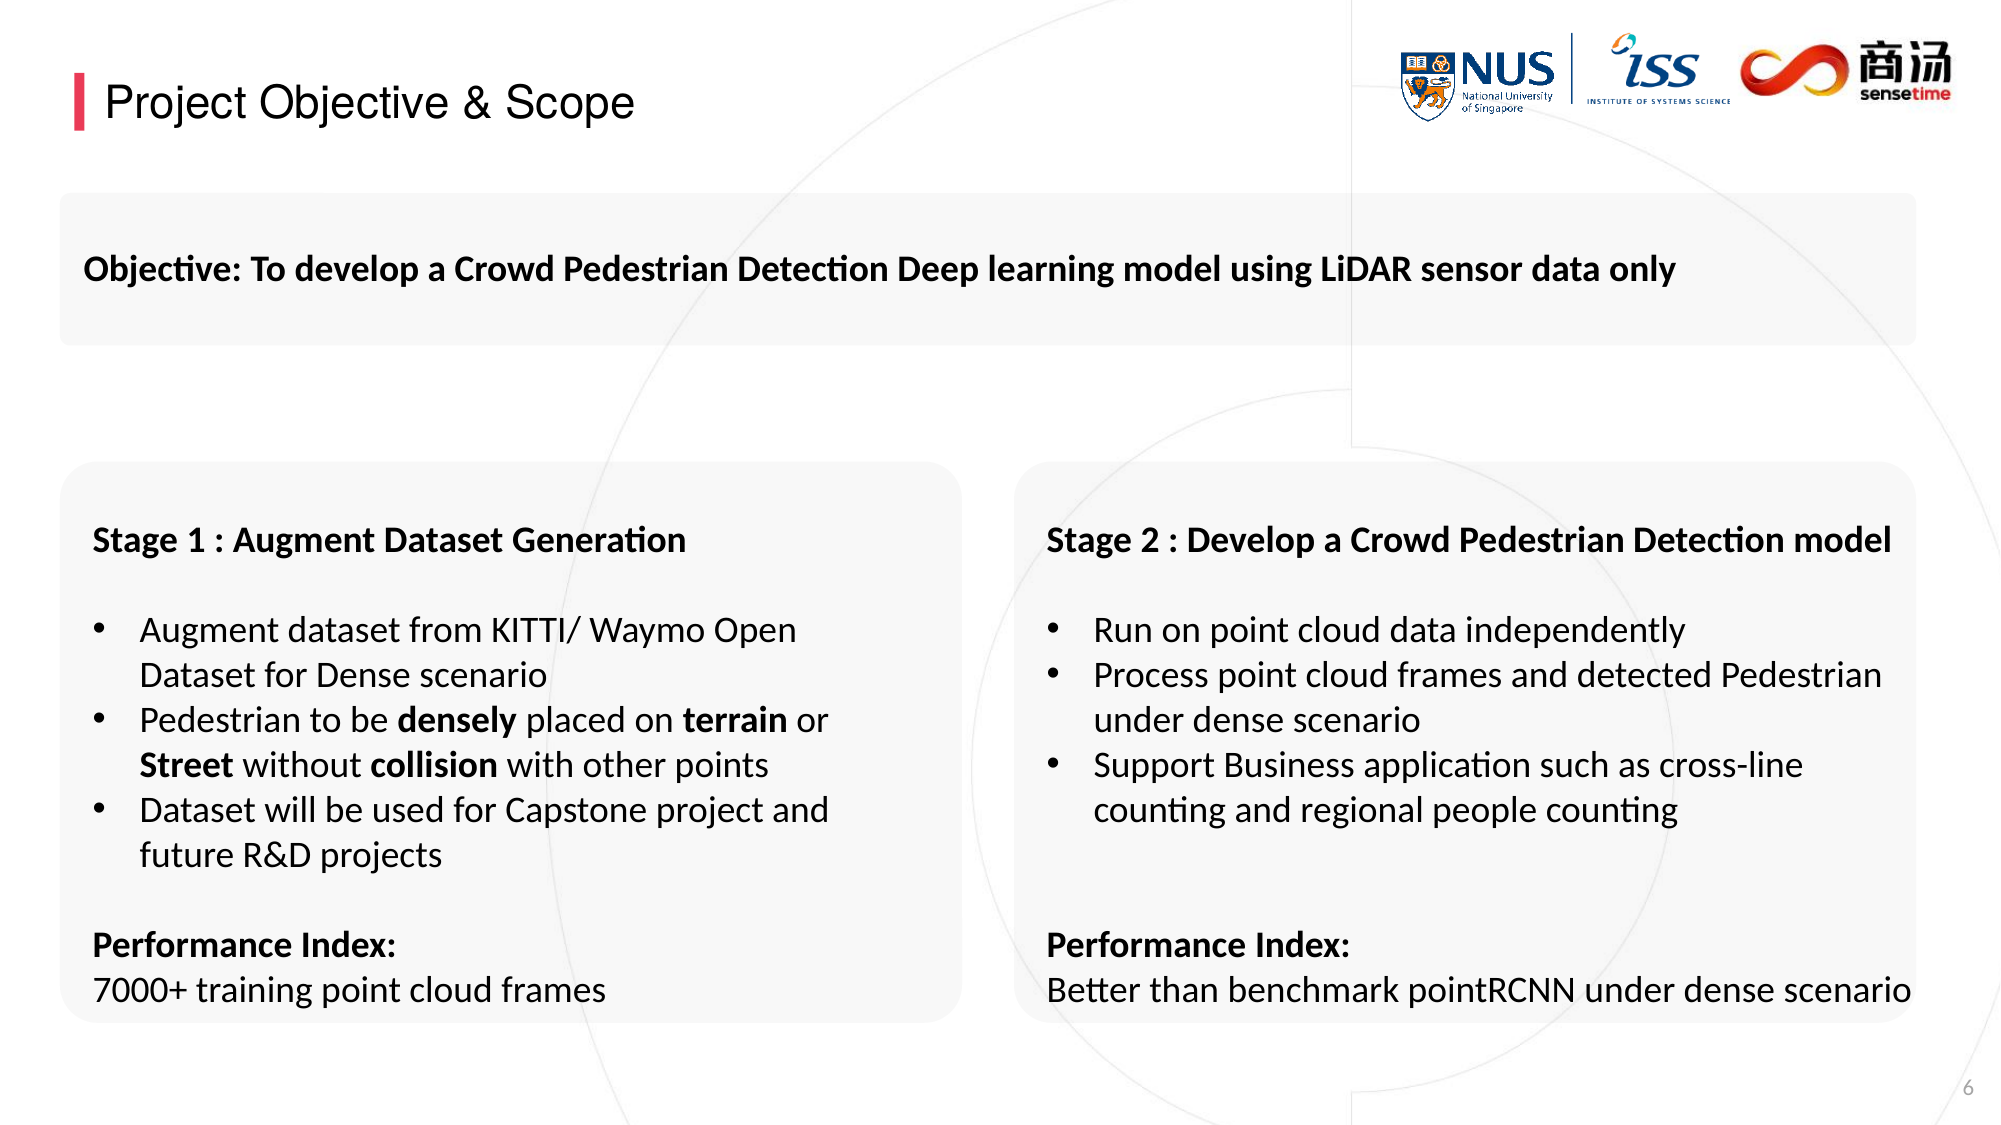

Project Objective & Scope

Objective: To develop a Crowd Pedestrian Detection Deep learning model using LiDAR sensor data only

Stage 1 : Augment Dataset Generation

Augment dataset from KITTI/ Waymo Open Dataset for Dense scenario
Pedestrian to be densely placed on terrain or Street without collision with other points
Dataset will be used for Capstone project and future R&D projects

Performance Index:
7000+ training point cloud frames
Stage 2 : Develop a Crowd Pedestrian Detection model

Run on point cloud data independently
Process point cloud frames and detected Pedestrian under dense scenario
Support Business application such as cross-line counting and regional people counting

Performance Index:
Better than benchmark pointRCNN under dense scenario

6